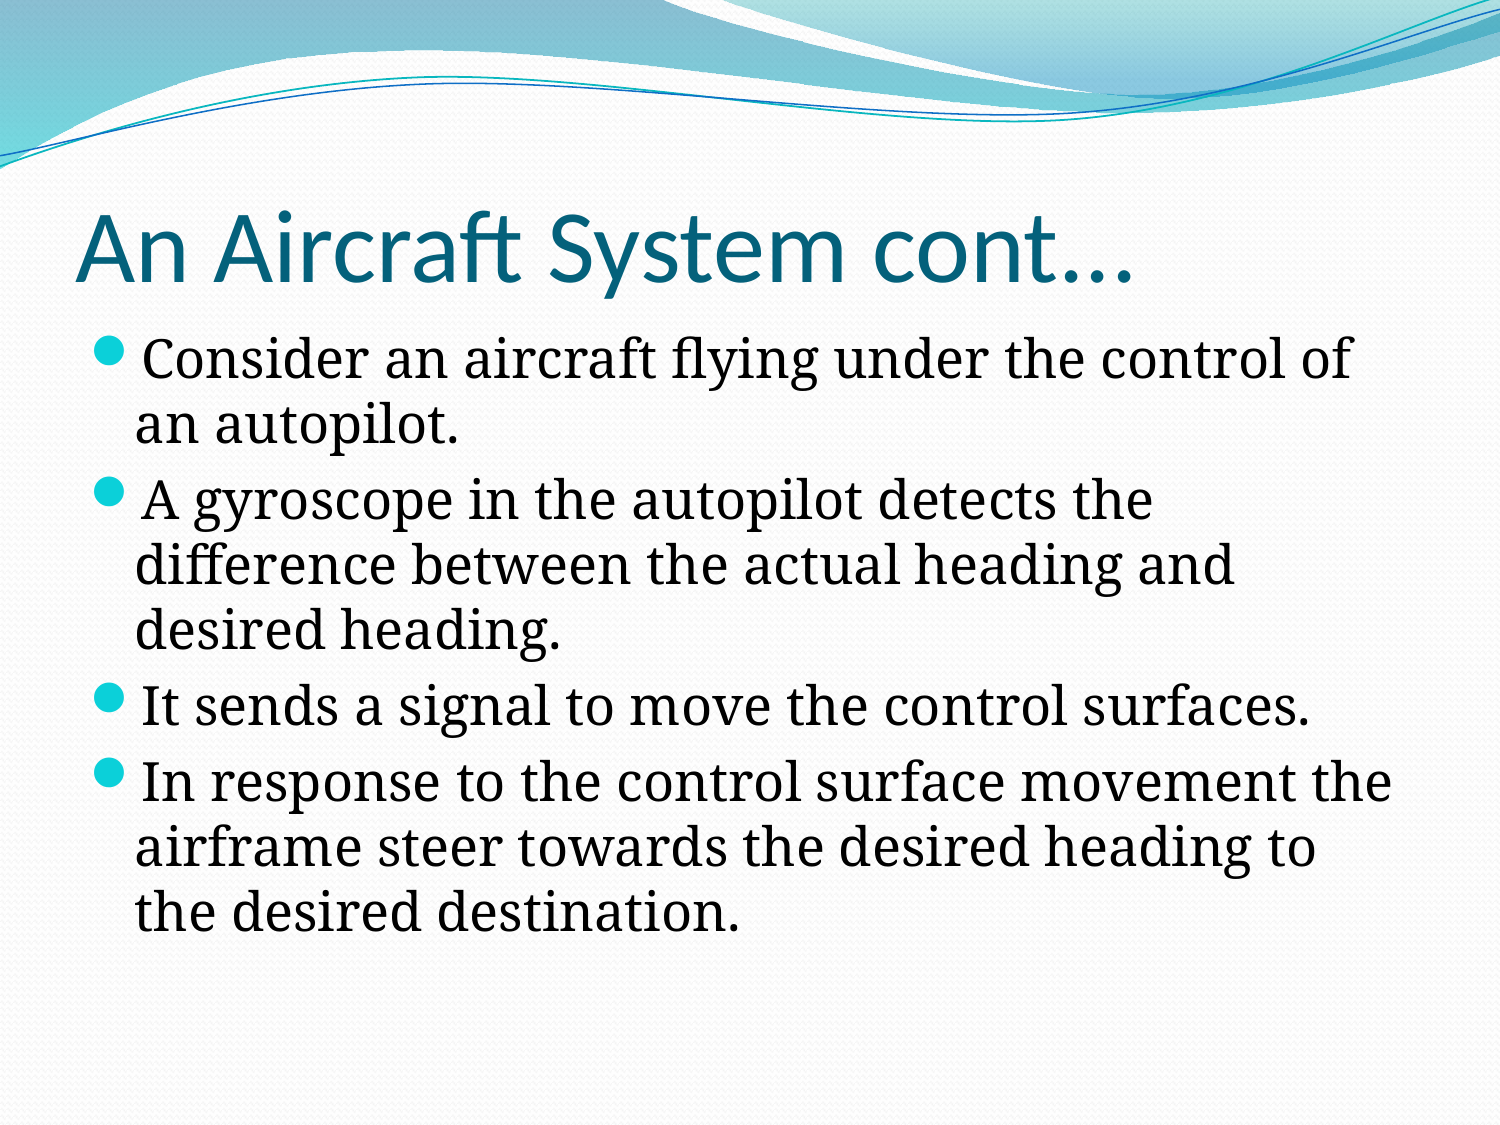

# An Aircraft System cont...
Consider an aircraft flying under the control of an autopilot.
A gyroscope in the autopilot detects the difference between the actual heading and desired heading.
It sends a signal to move the control surfaces.
In response to the control surface movement the airframe steer towards the desired heading to the desired destination.